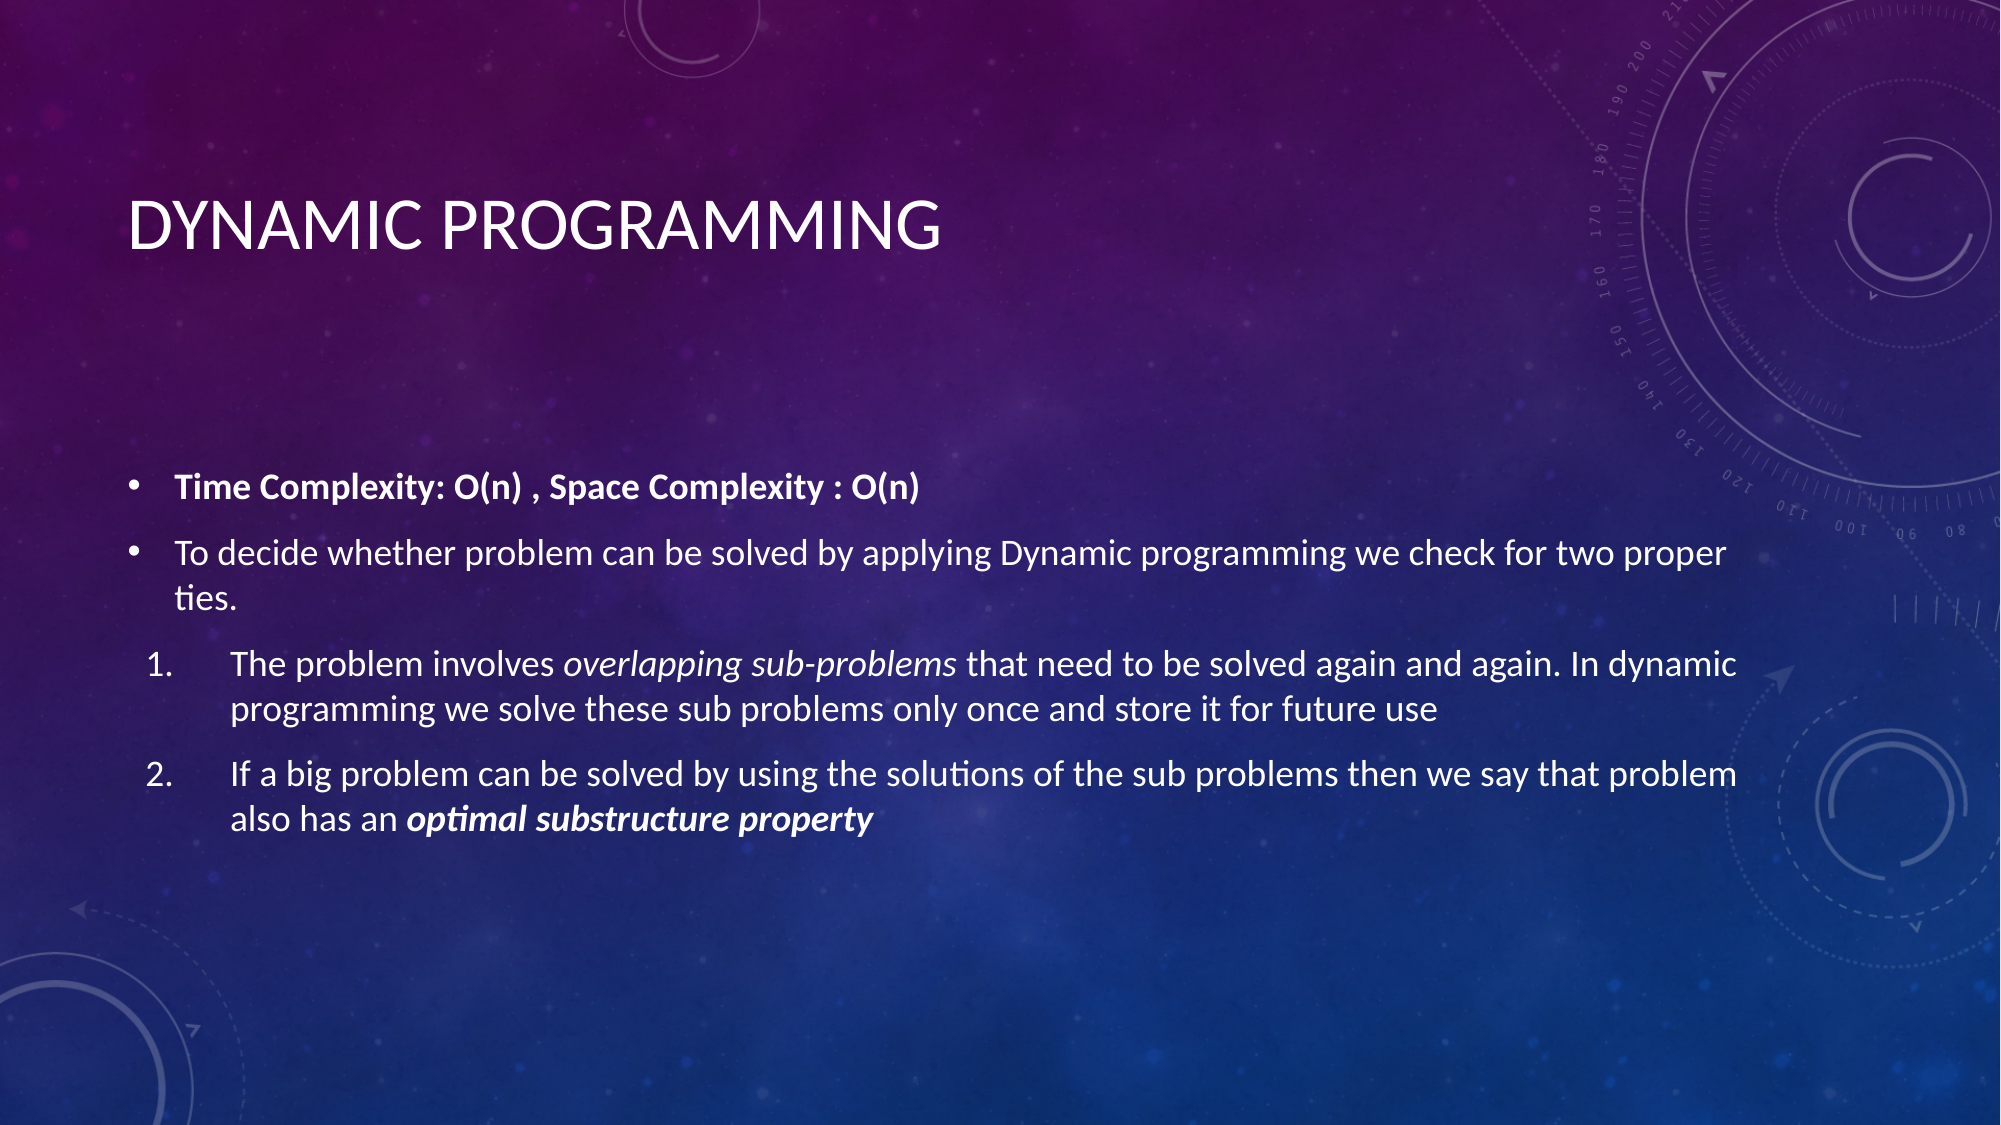

# Dynamic programming
Time Com­plex­ity: O(n) , Space Com­plex­ity : O(n)
To decide whether prob­lem can be solved by apply­ing Dynamic pro­gram­ming we check for two prop­er­ties.
The problem involves over­lap­ping sub-problems that need to be solved again and again. In dynamic pro­gram­ming we solve these sub prob­lems only once and store it for future use
If a big prob­lem can be solved by using the solu­tions of the sub prob­lems then we say that prob­lem also has an opti­mal sub­struc­ture prop­erty